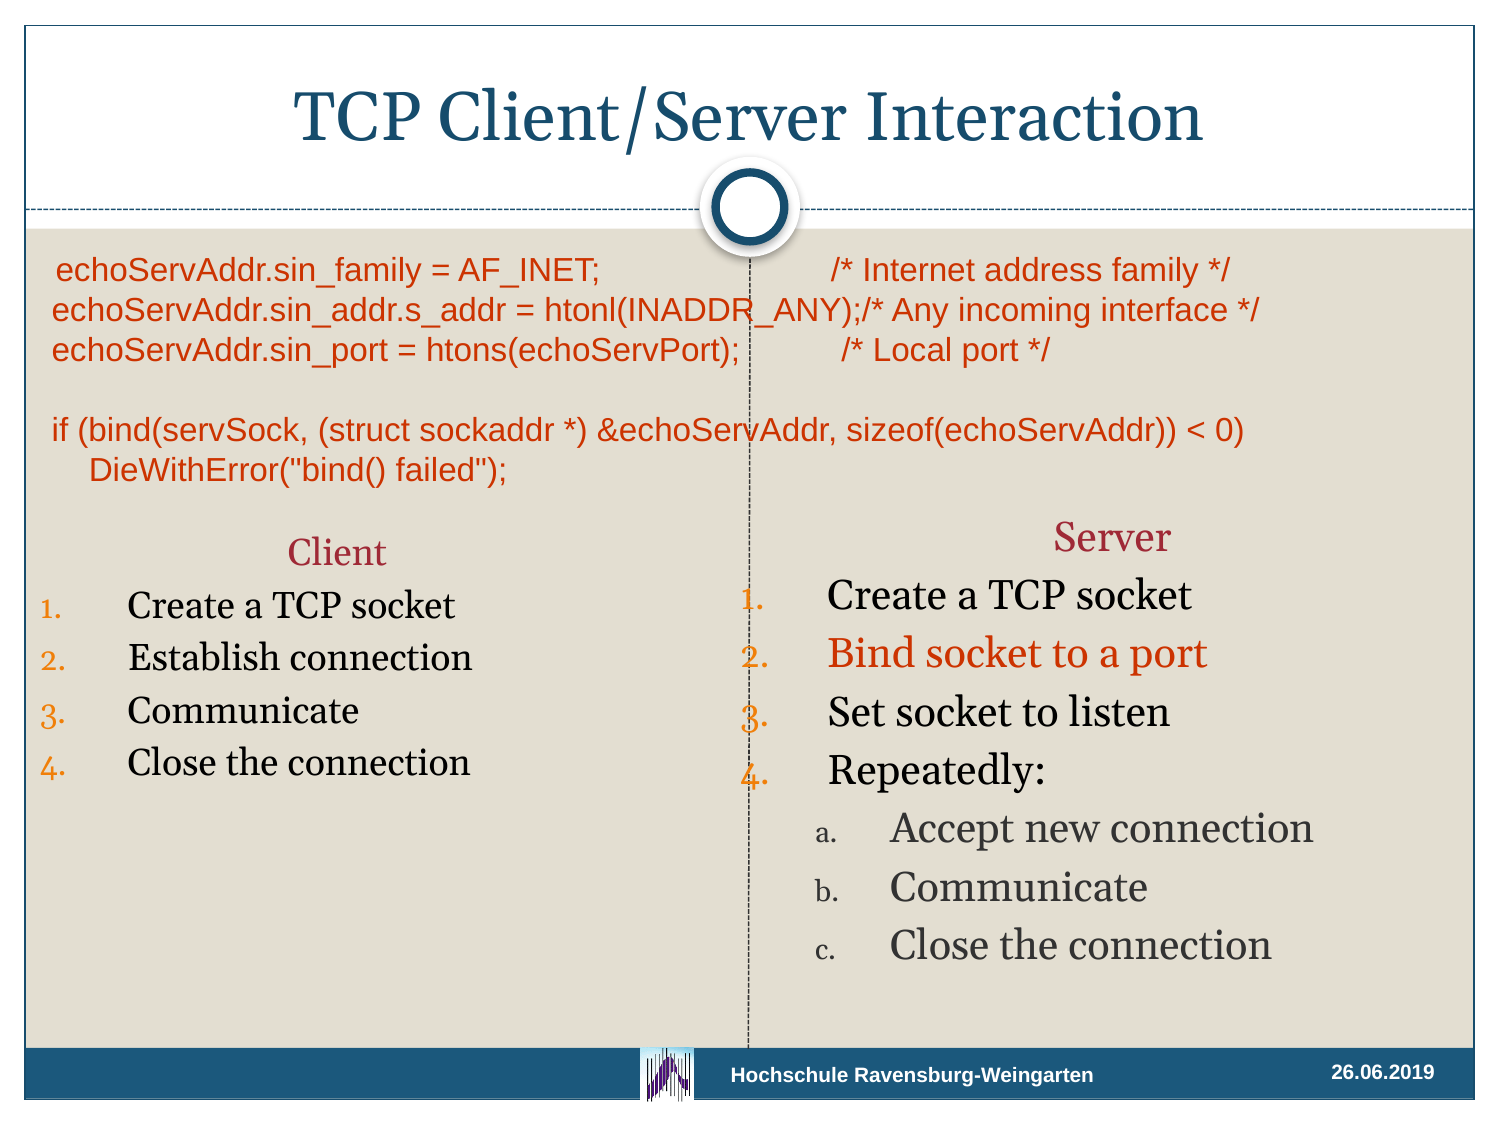

# TCP Client/Server Interaction

    echoServAddr.sin_family = AF_INET;                         /* Internet address family */
    echoServAddr.sin_addr.s_addr = htonl(INADDR_ANY);/* Any incoming interface */
    echoServAddr.sin_port = htons(echoServPort);           /* Local port */

    if (bind(servSock, (struct sockaddr *) &echoServAddr, sizeof(echoServAddr)) < 0)
        DieWithError("bind() failed");
Server
Create a TCP socket
Bind socket to a port
Set socket to listen
Repeatedly:
Accept new connection
Communicate
Close the connection
Client
Create a TCP socket
Establish connection
Communicate
Close the connection
26.06.2019